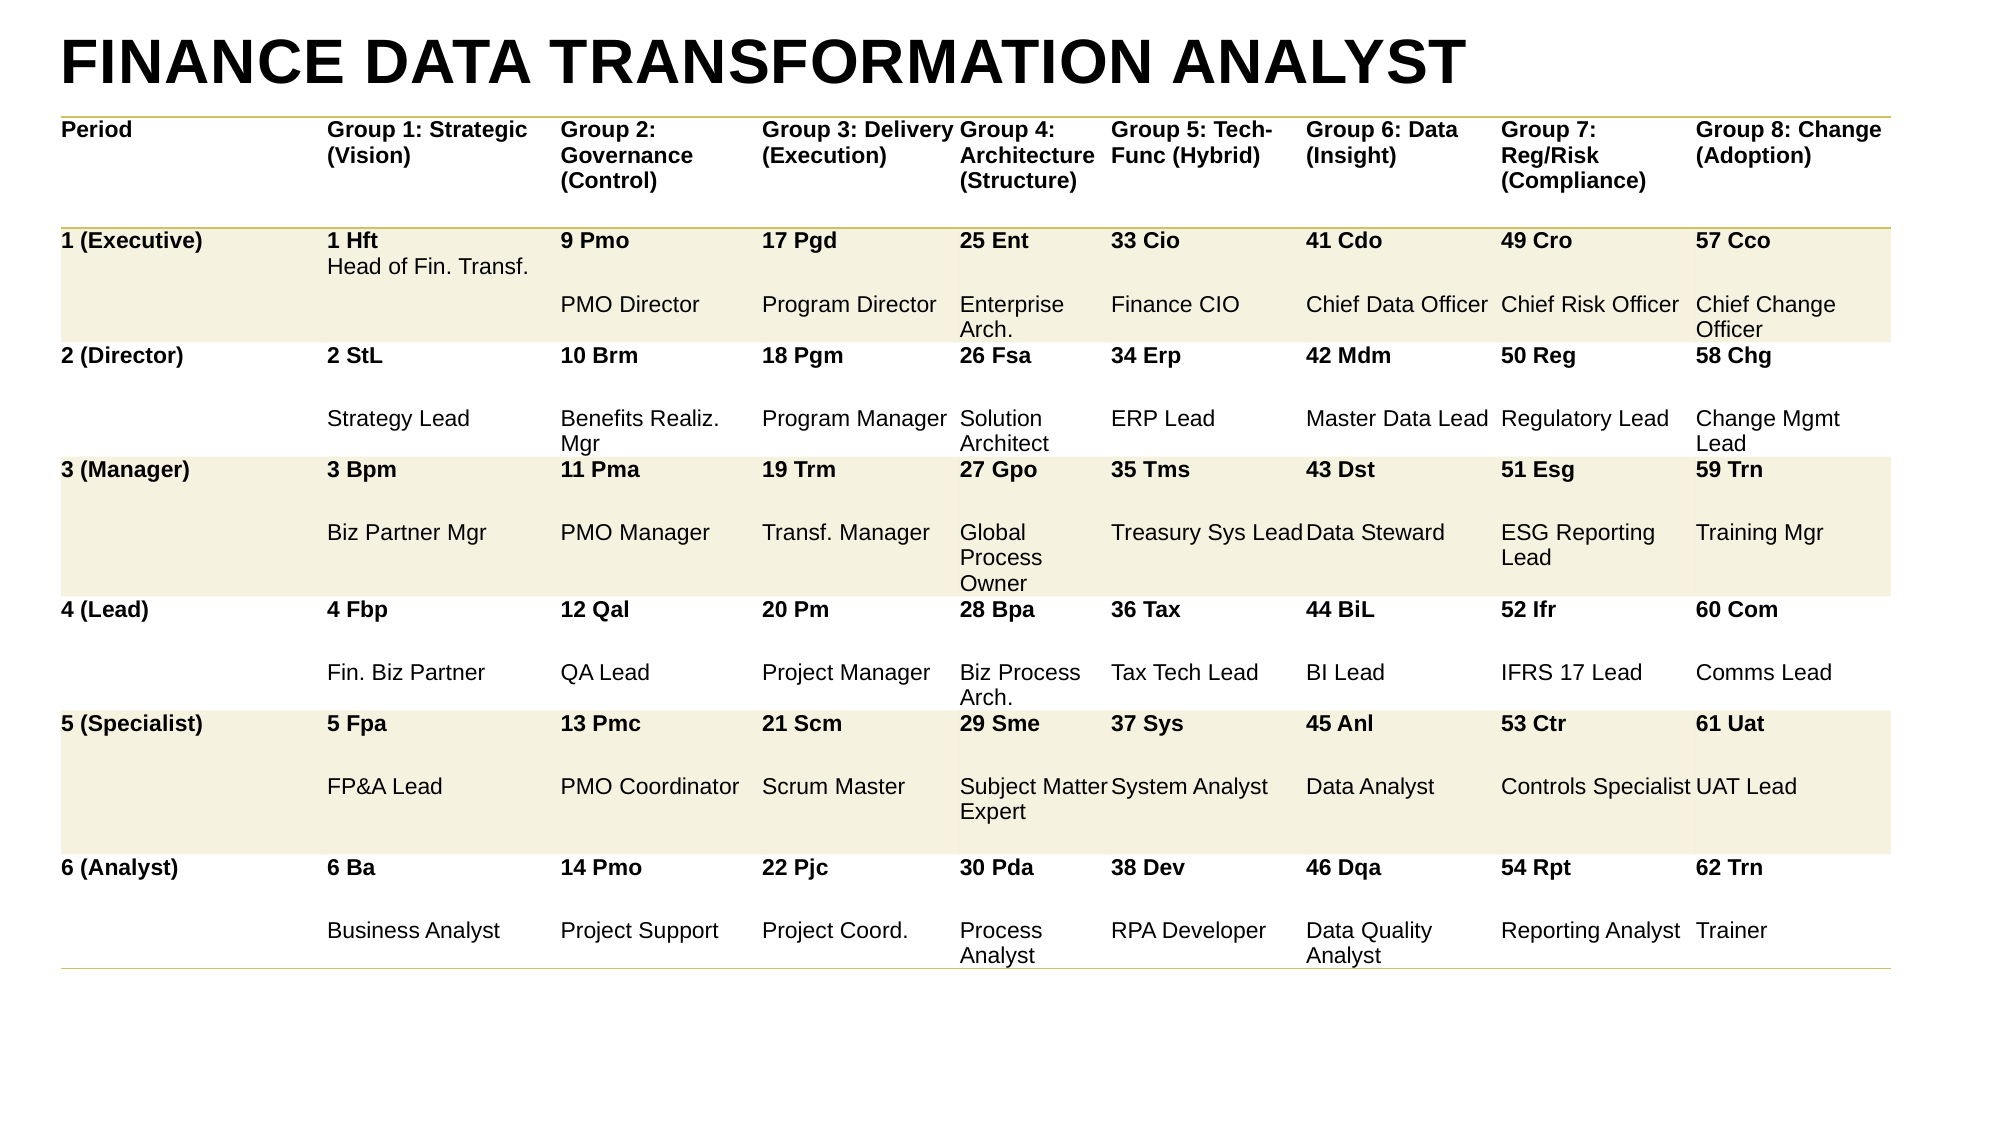

Finance Data Transformation Analyst

# Finance Data Transformation Analyst
| Period | Group 1: Strategic (Vision) | Group 2: Governance (Control) | Group 3: Delivery (Execution) | Group 4: Architecture (Structure) | Group 5: Tech-Func (Hybrid) | Group 6: Data (Insight) | Group 7: Reg/Risk (Compliance) | Group 8: Change (Adoption) |
| --- | --- | --- | --- | --- | --- | --- | --- | --- |
| 1 (Executive) | 1 Hft Head of Fin. Transf. | 9 Pmo PMO Director | 17 Pgd Program Director | 25 Ent Enterprise Arch. | 33 Cio Finance CIO | 41 Cdo Chief Data Officer | 49 Cro Chief Risk Officer | 57 Cco Chief Change Officer |
| 2 (Director) | 2 StL Strategy Lead | 10 Brm Benefits Realiz. Mgr | 18 Pgm Program Manager | 26 Fsa Solution Architect | 34 Erp ERP Lead | 42 Mdm Master Data Lead | 50 Reg Regulatory Lead | 58 Chg Change Mgmt Lead |
| 3 (Manager) | 3 Bpm Biz Partner Mgr | 11 Pma PMO Manager | 19 Trm Transf. Manager | 27 Gpo Global Process Owner | 35 Tms Treasury Sys Lead | 43 Dst Data Steward | 51 Esg ESG Reporting Lead | 59 Trn Training Mgr |
| 4 (Lead) | 4 Fbp Fin. Biz Partner | 12 Qal QA Lead | 20 Pm Project Manager | 28 Bpa Biz Process Arch. | 36 Tax Tax Tech Lead | 44 BiL BI Lead | 52 Ifr IFRS 17 Lead | 60 Com Comms Lead |
| 5 (Specialist) | 5 Fpa FP&A Lead | 13 Pmc PMO Coordinator | 21 Scm Scrum Master | 29 Sme Subject Matter Expert | 37 Sys System Analyst | 45 Anl Data Analyst | 53 Ctr Controls Specialist | 61 Uat UAT Lead |
| 6 (Analyst) | 6 Ba Business Analyst | 14 Pmo Project Support | 22 Pjc Project Coord. | 30 Pda Process Analyst | 38 Dev RPA Developer | 46 Dqa Data Quality Analyst | 54 Rpt Reporting Analyst | 62 Trn Trainer |